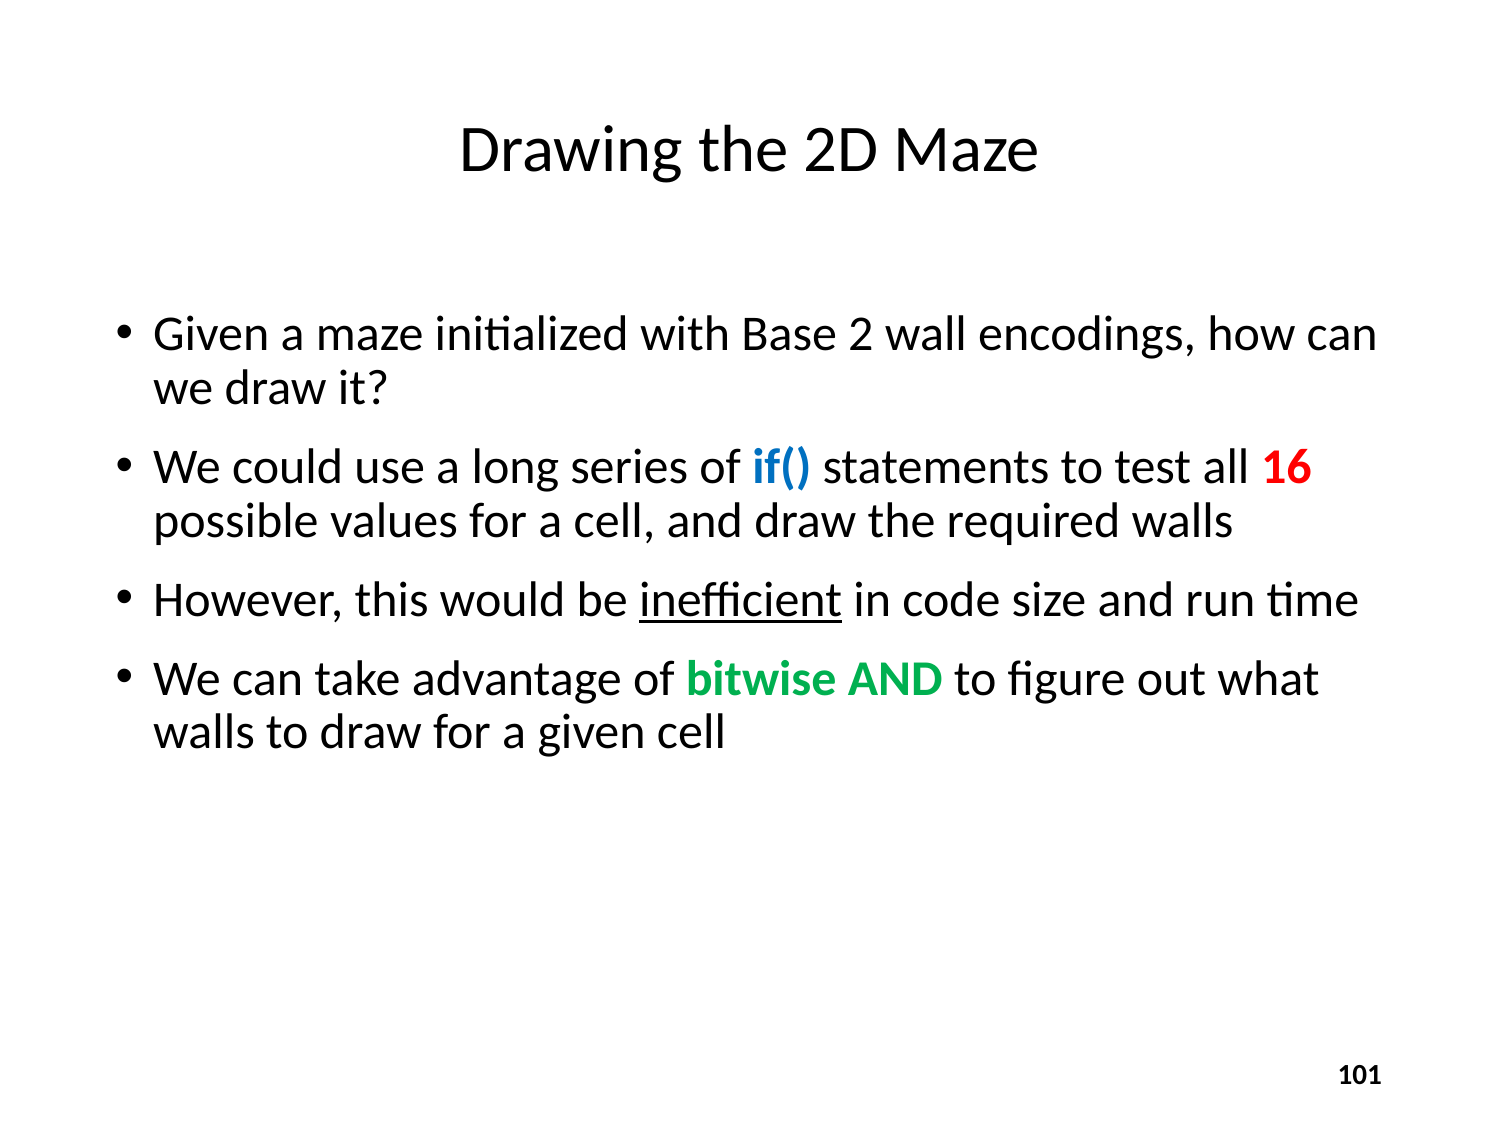

# Drawing the 2D Maze
Given a maze initialized with Base 2 wall encodings, how can we draw it?
We could use a long series of if() statements to test all 16 possible values for a cell, and draw the required walls
However, this would be inefficient in code size and run time
We can take advantage of bitwise AND to figure out what walls to draw for a given cell
101